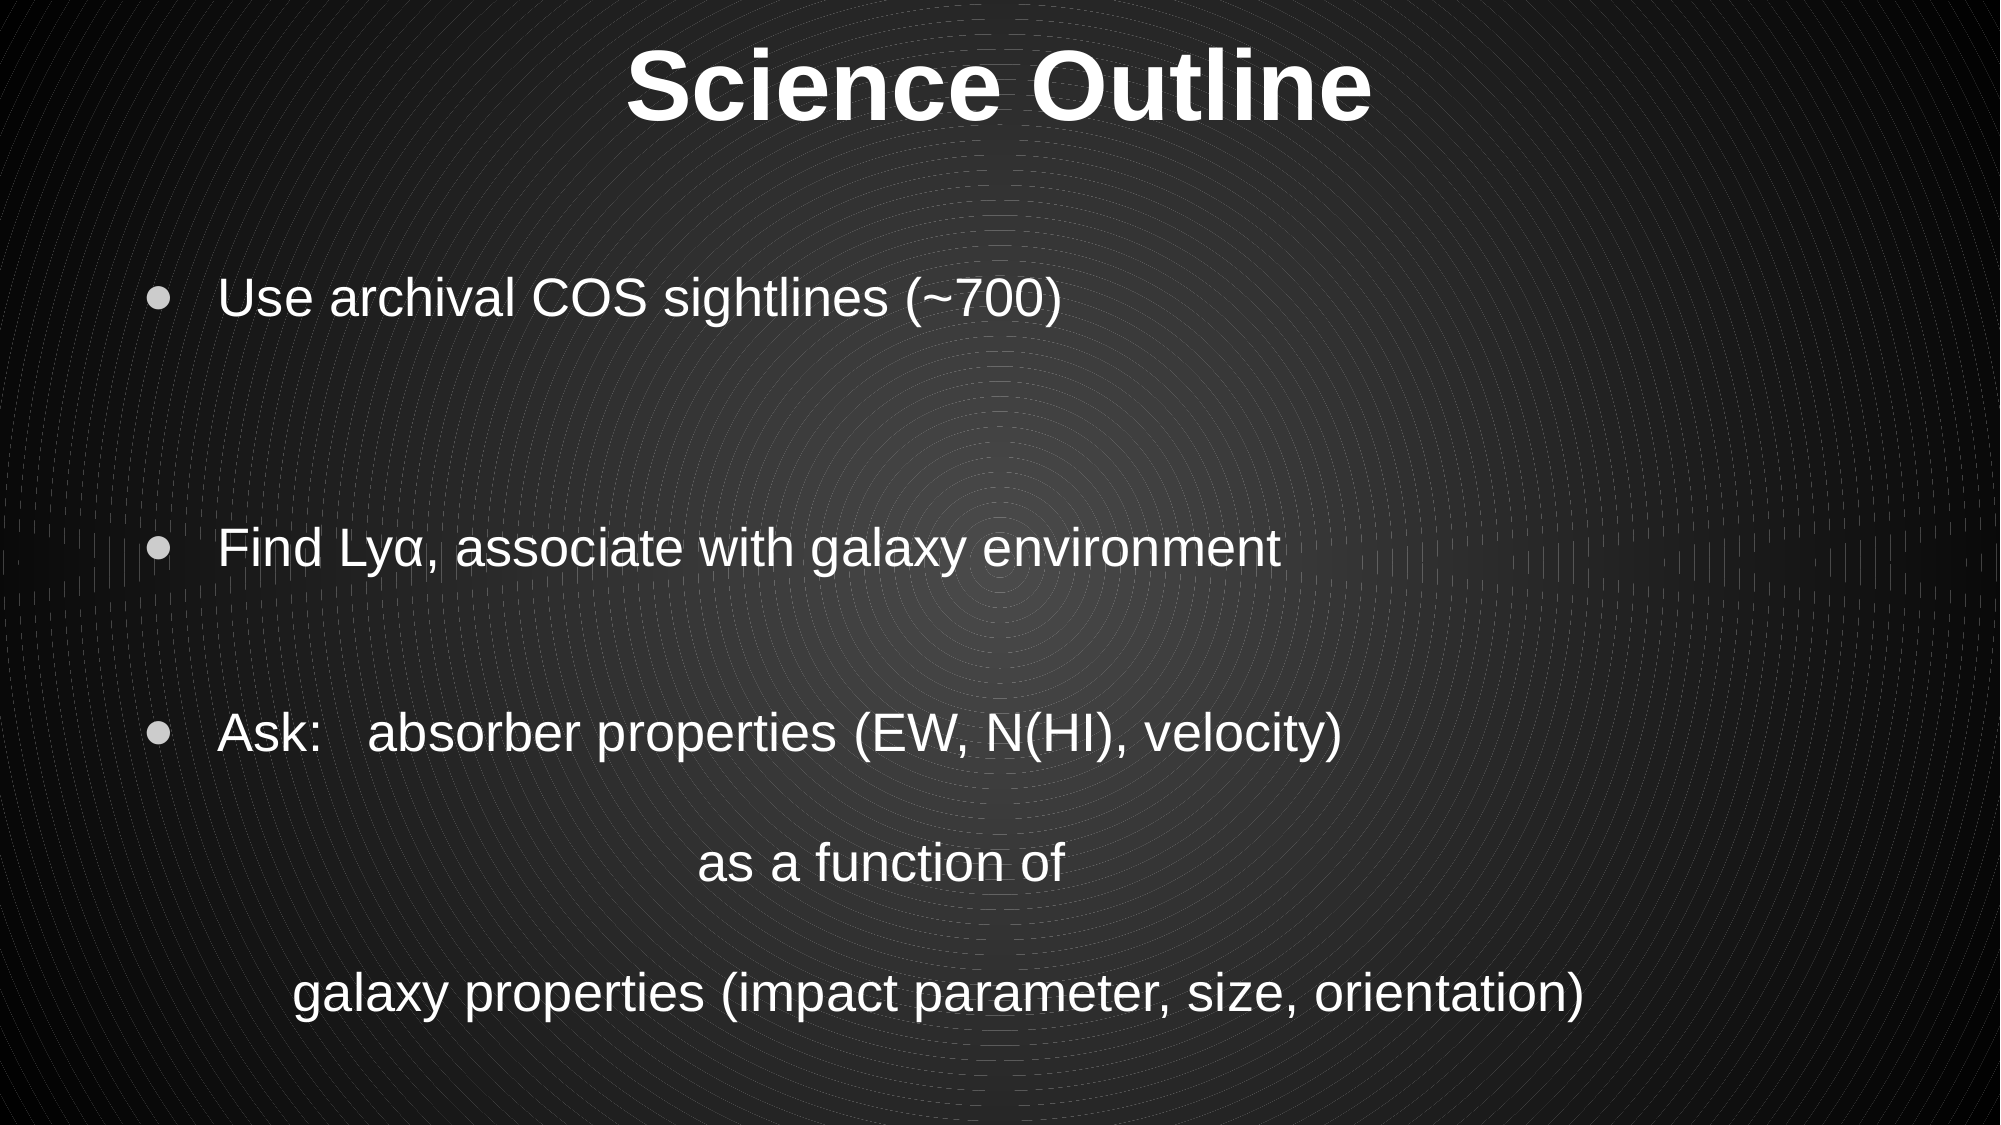

# Science Outline

Use archival COS sightlines (~700)

Find Lyα, associate with galaxy environment

Ask:	absorber properties (EW, N(HI), velocity)

                                     as a function of

	galaxy properties (impact parameter, size, orientation)